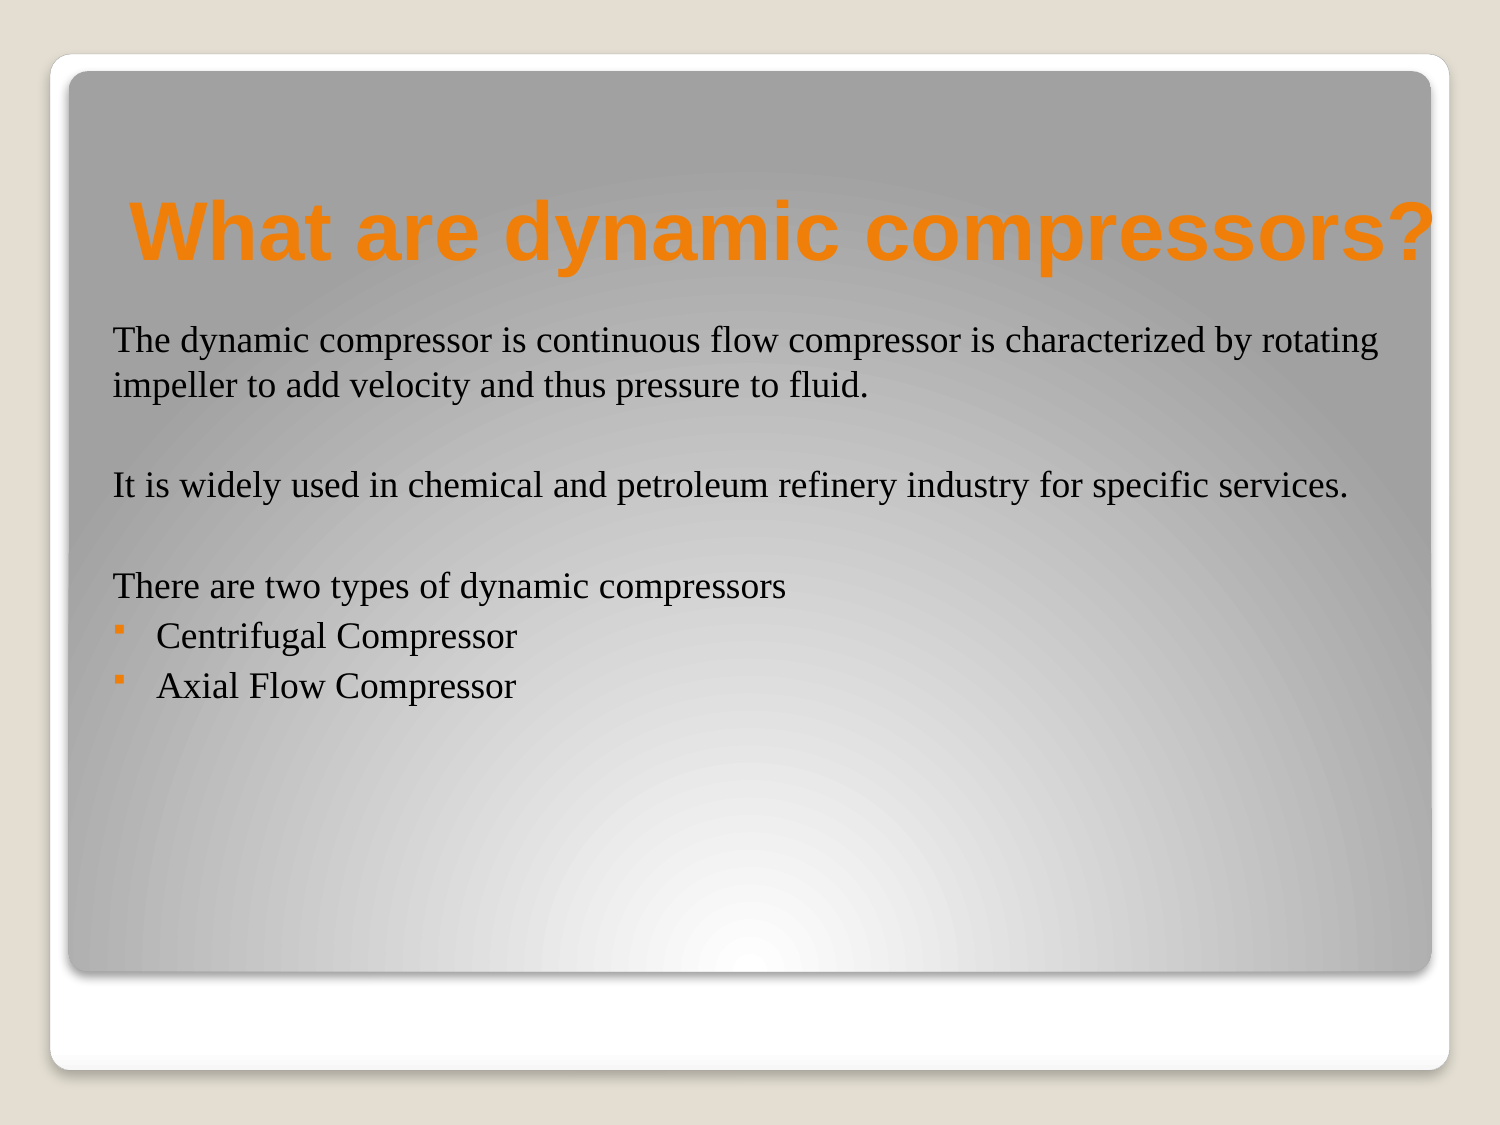

# What are dynamic compressors?
The dynamic compressor is continuous flow compressor is characterized by rotating impeller to add velocity and thus pressure to fluid.

It is widely used in chemical and petroleum refinery industry for specific services.

There are two types of dynamic compressors
Centrifugal Compressor
Axial Flow Compressor